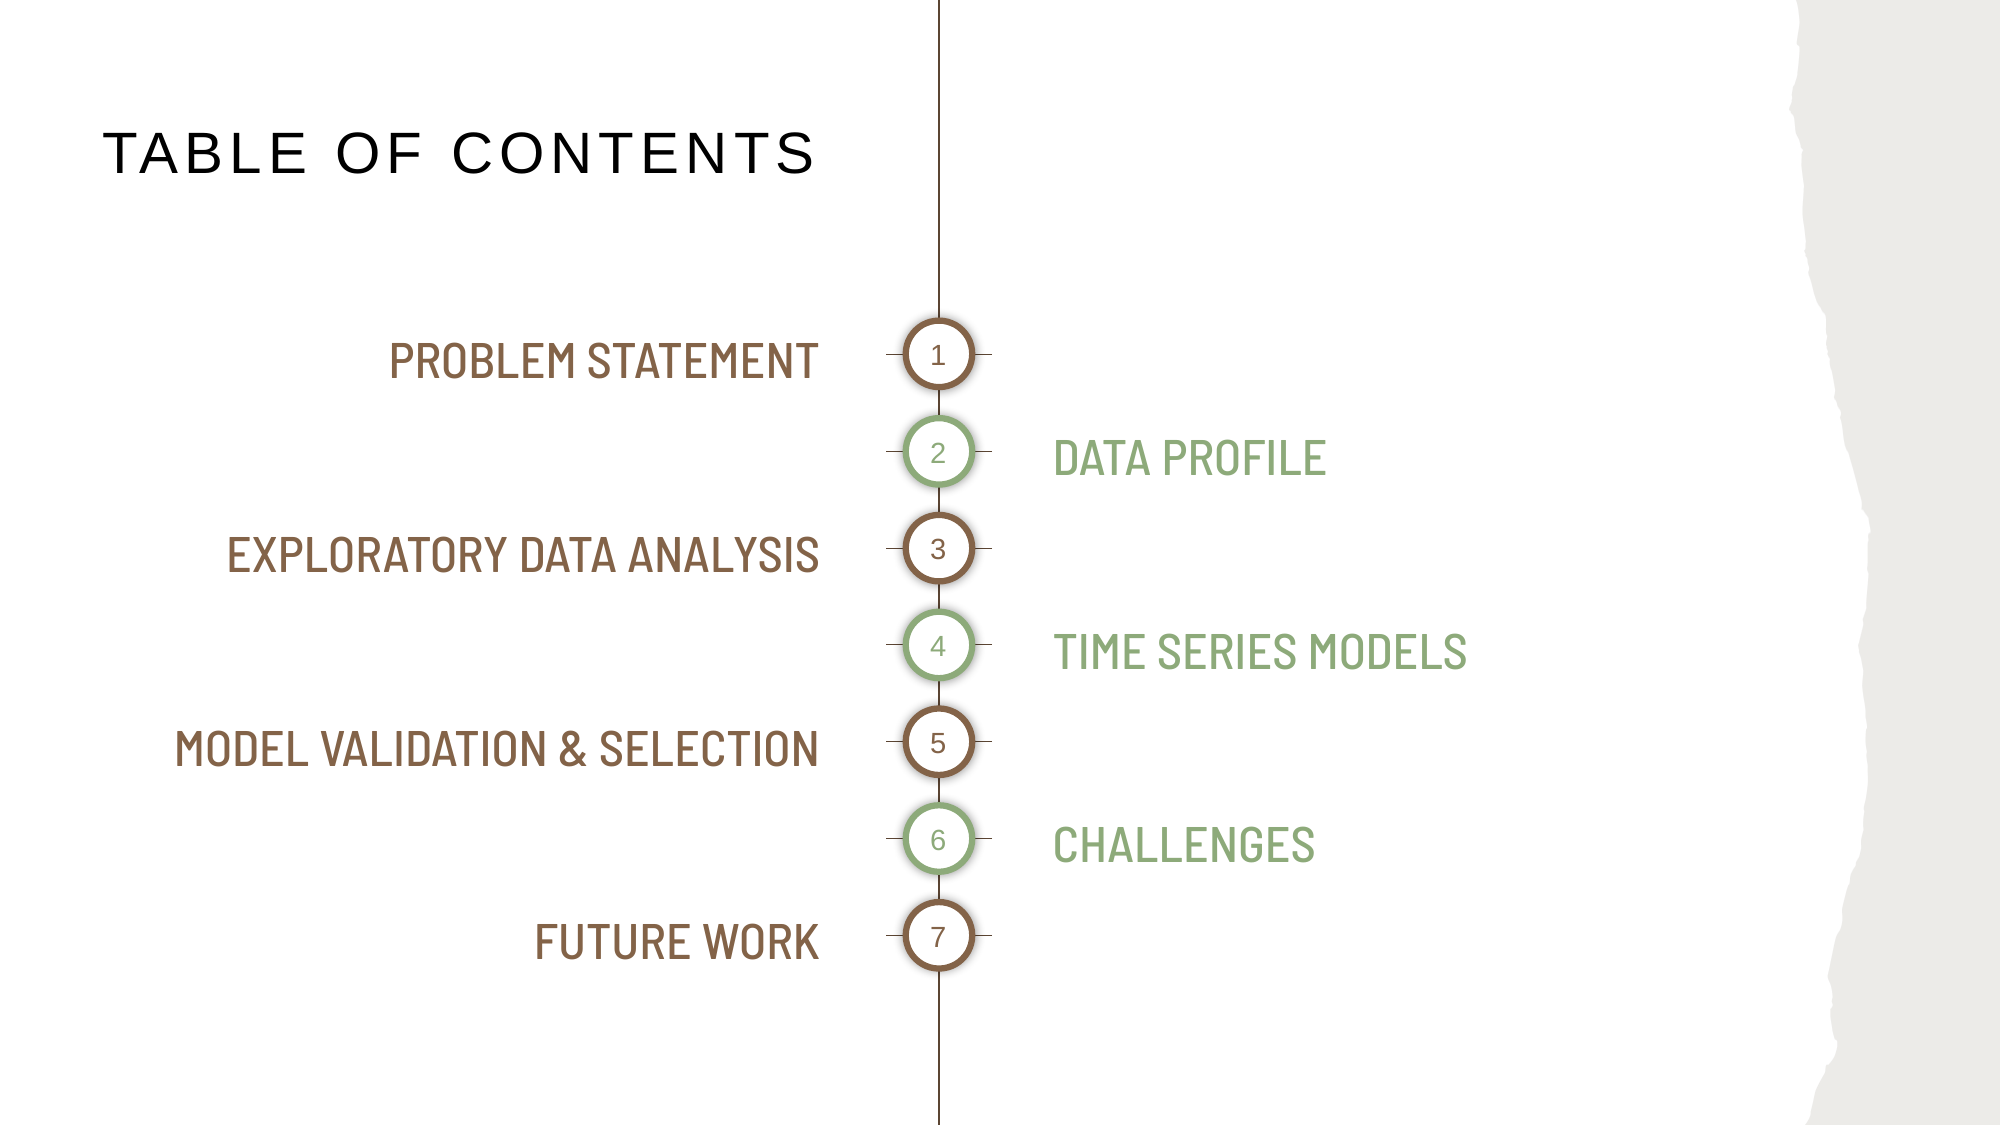

TABLE OF CONTENTS
PROBLEM STATEMENT
1
DATA PROFILE
2
EXPLORATORY DATA ANALYSIS
3
TIME SERIES MODELS
4
MODEL VALIDATION & SELECTION
5
CHALLENGES
6
FUTURE WORK
7